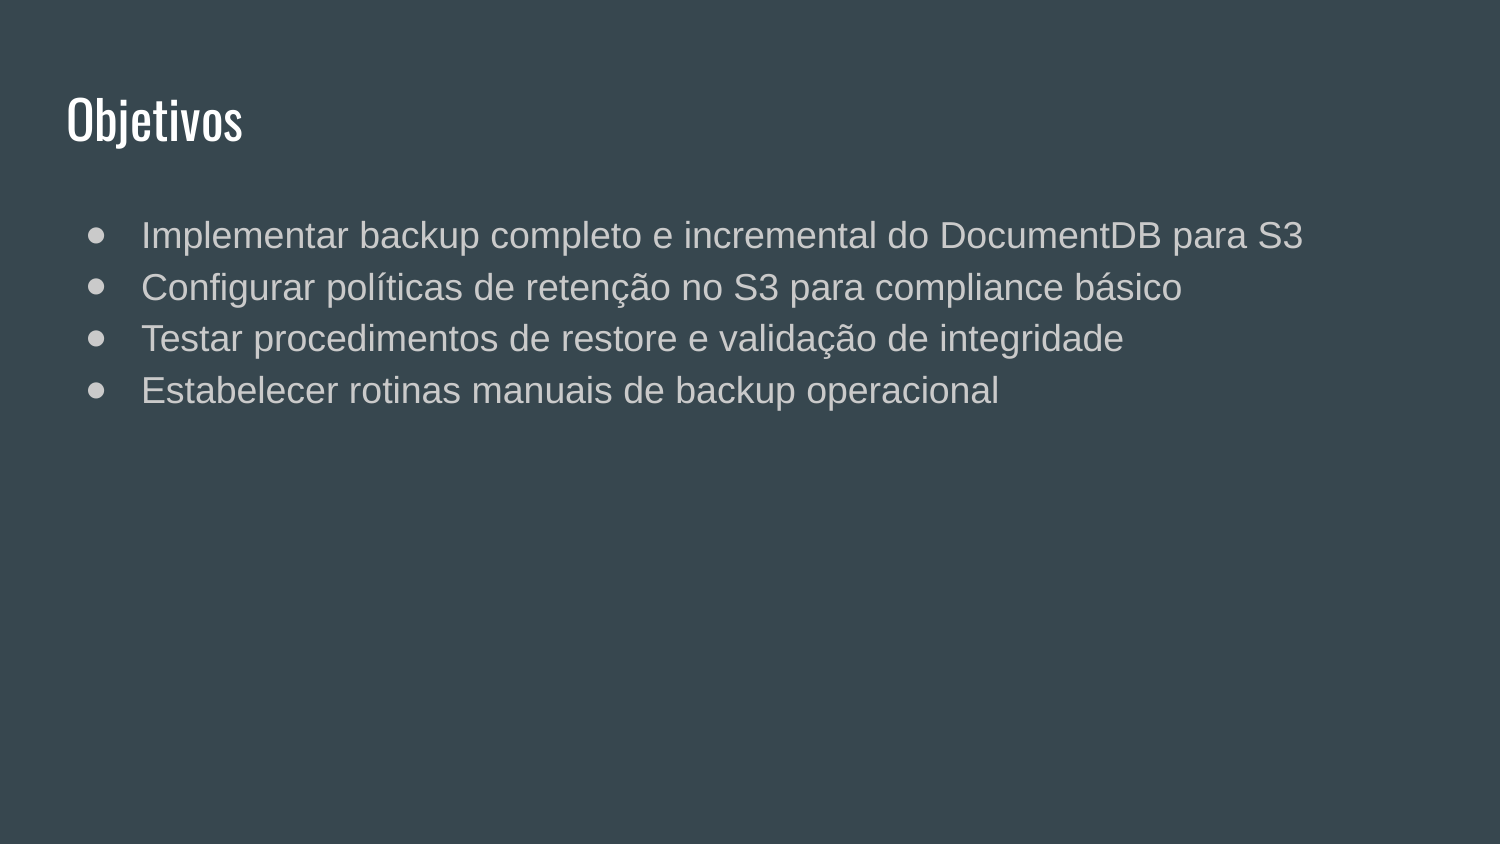

# Objetivos
Implementar backup completo e incremental do DocumentDB para S3
Configurar políticas de retenção no S3 para compliance básico
Testar procedimentos de restore e validação de integridade
Estabelecer rotinas manuais de backup operacional